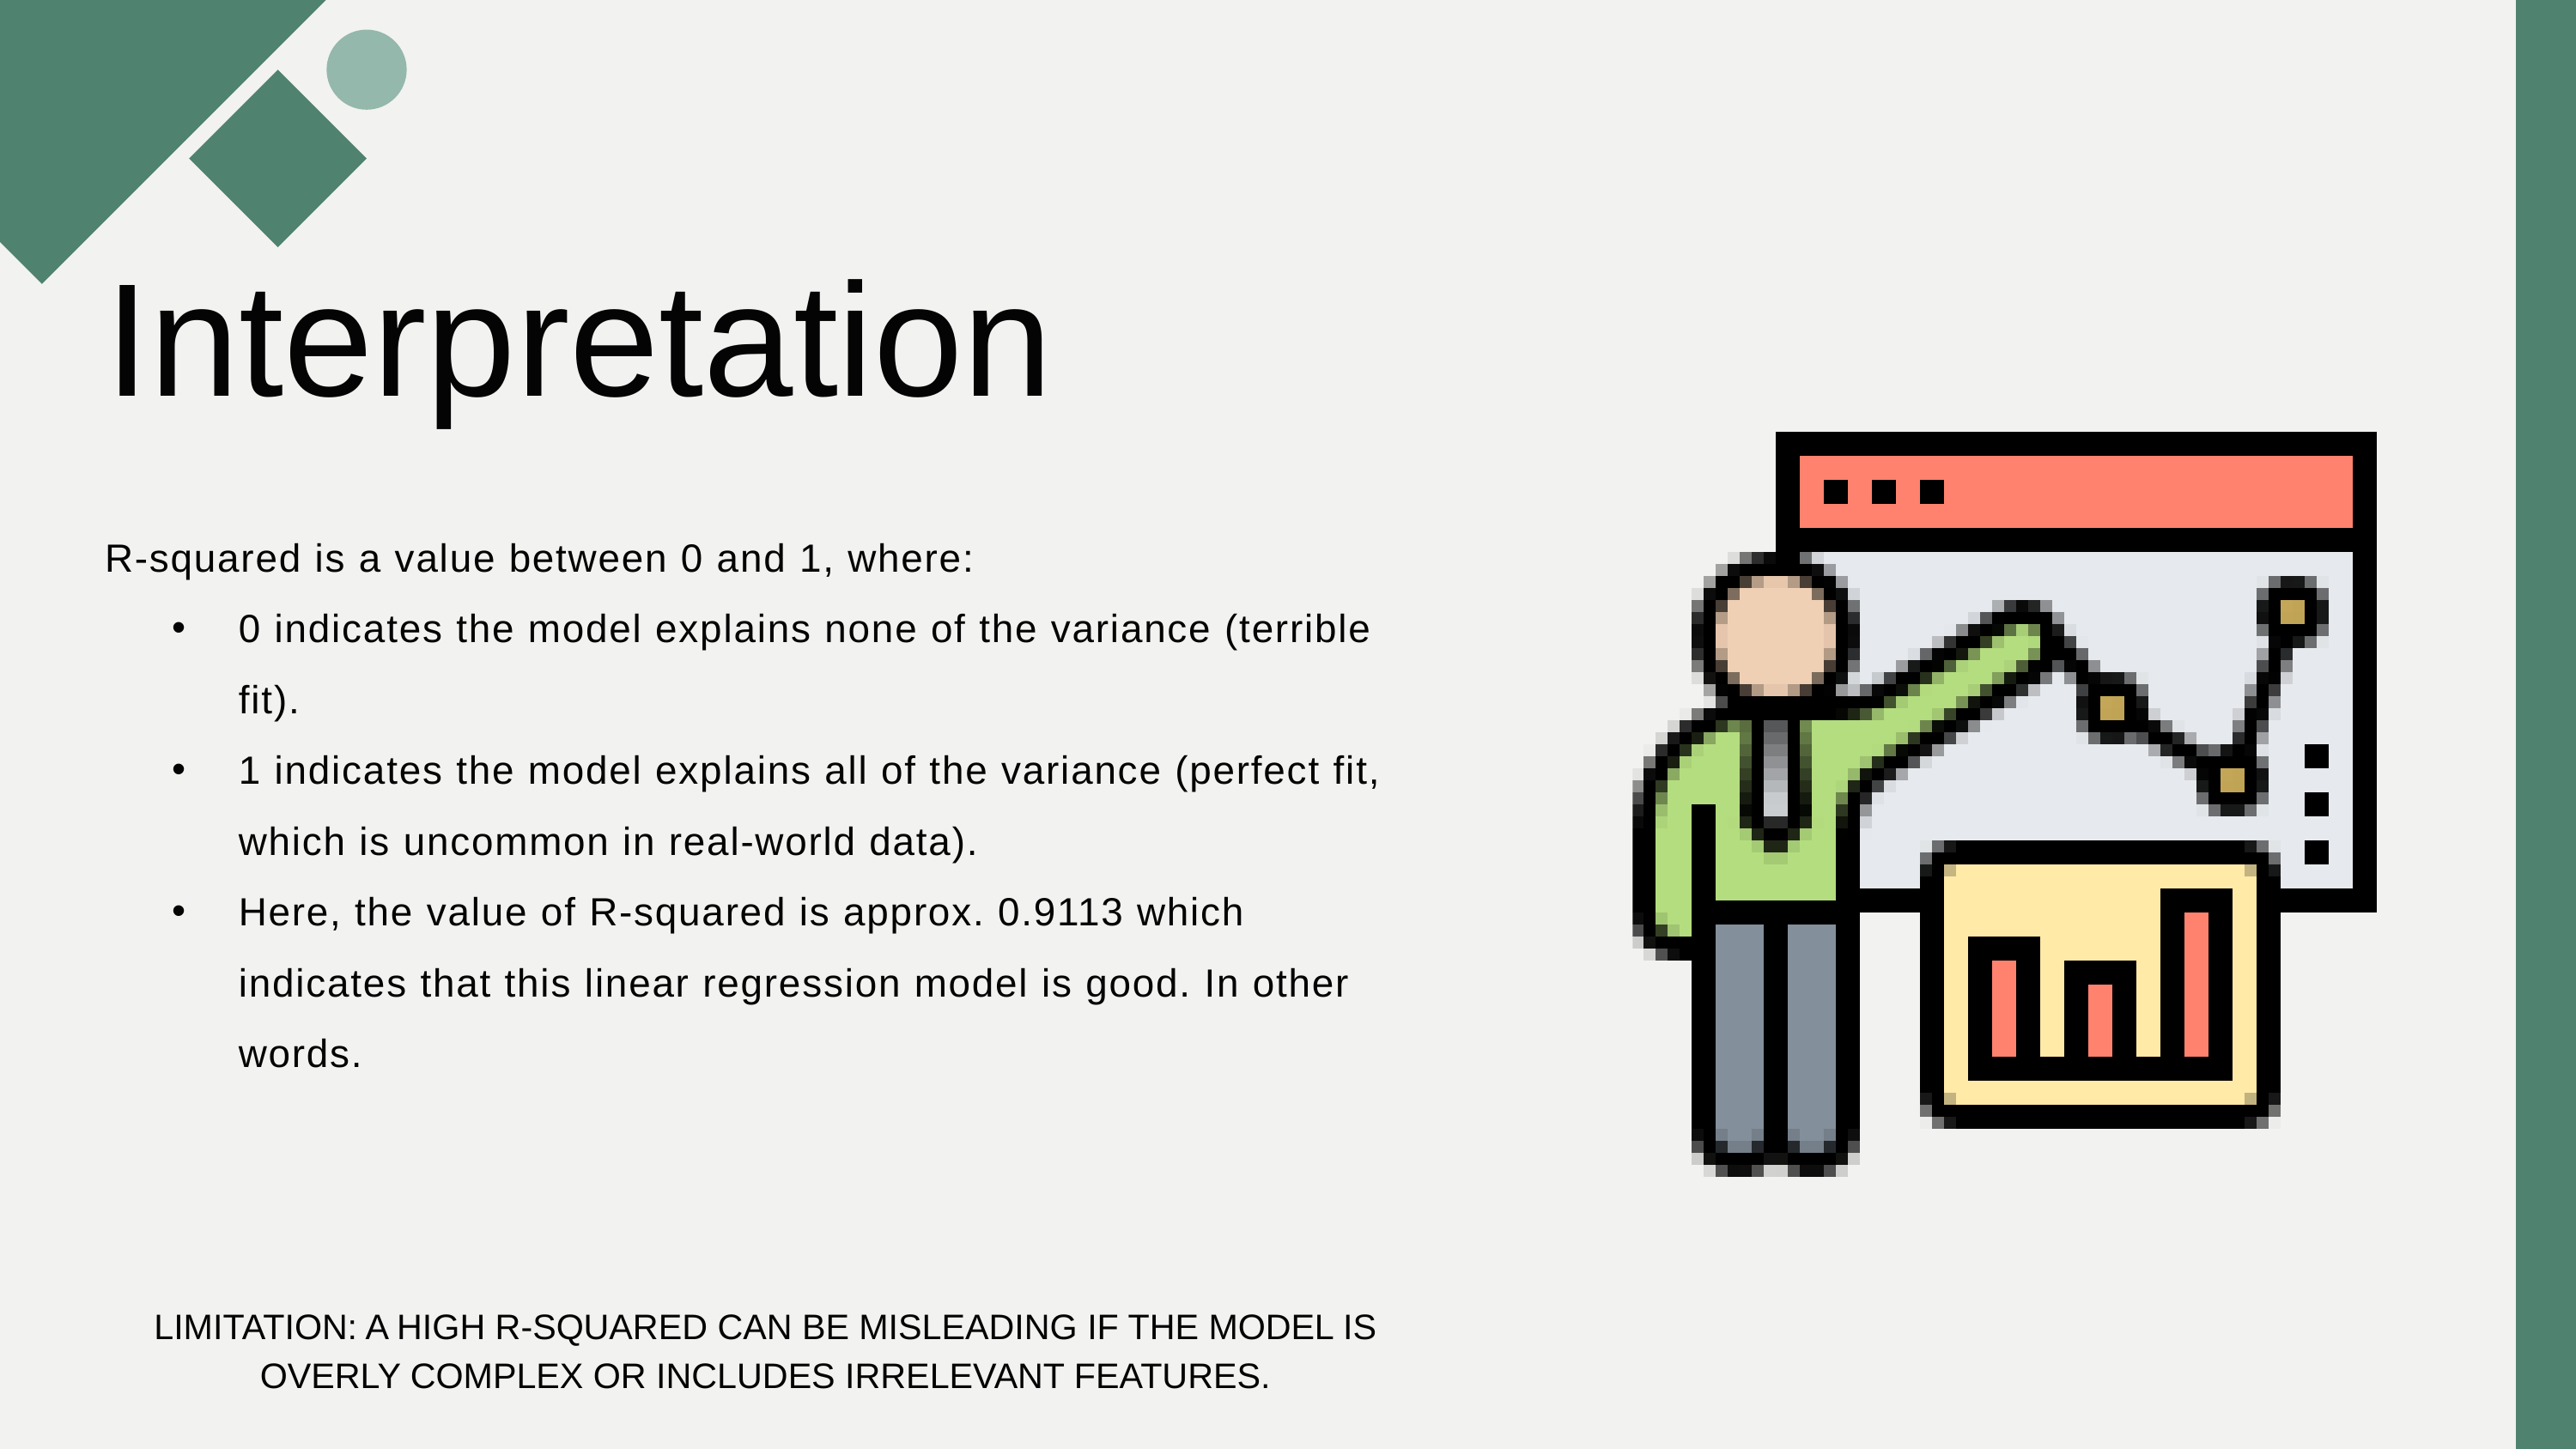

Interpretation

R-squared is a value between 0 and 1, where:
0 indicates the model explains none of the variance (terrible fit).
1 indicates the model explains all of the variance (perfect fit, which is uncommon in real-world data).
Here, the value of R-squared is approx. 0.9113 which indicates that this linear regression model is good. In other words.

LIMITATION: A HIGH R-SQUARED CAN BE MISLEADING IF THE MODEL IS OVERLY COMPLEX OR INCLUDES IRRELEVANT FEATURES.